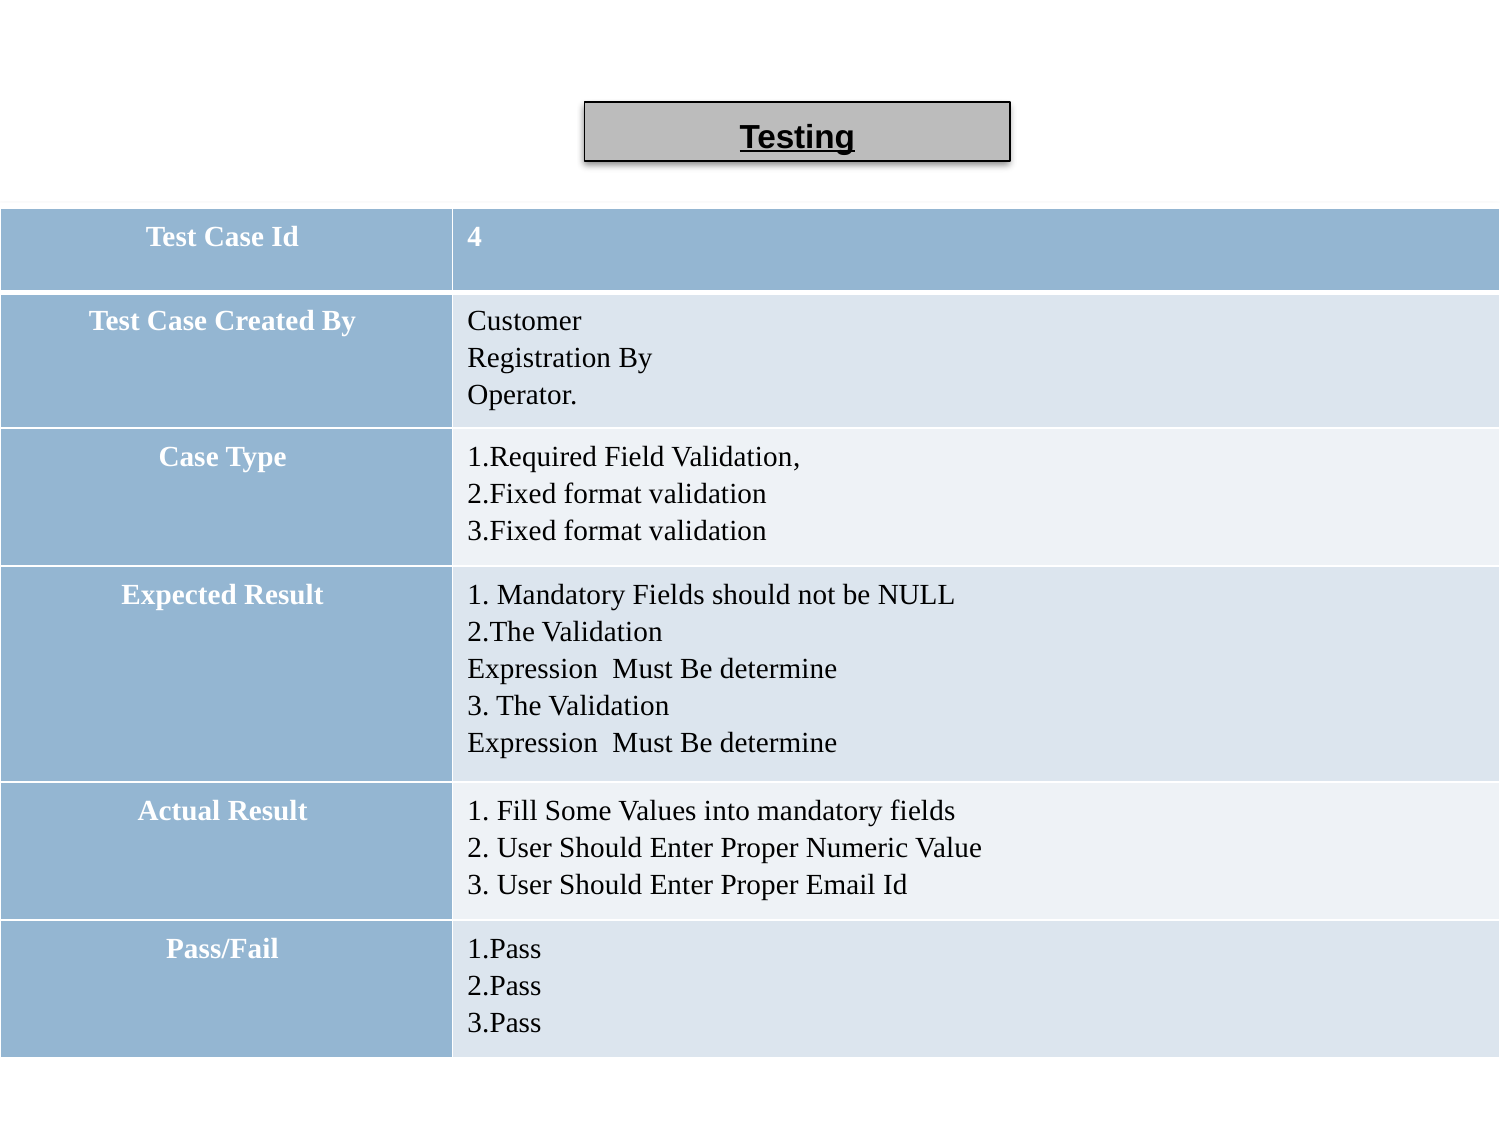

Testing
| Test Case Id | 4 |
| --- | --- |
| Test Case Created By | Customer Registration By Operator. |
| Case Type | 1.Required Field Validation, 2.Fixed format validation 3.Fixed format validation |
| Expected Result | 1. Mandatory Fields should not be NULL 2.The Validation Expression Must Be determine 3. The Validation Expression Must Be determine |
| Actual Result | 1. Fill Some Values into mandatory fields 2. User Should Enter Proper Numeric Value 3. User Should Enter Proper Email Id |
| Pass/Fail | 1.Pass 2.Pass 3.Pass |